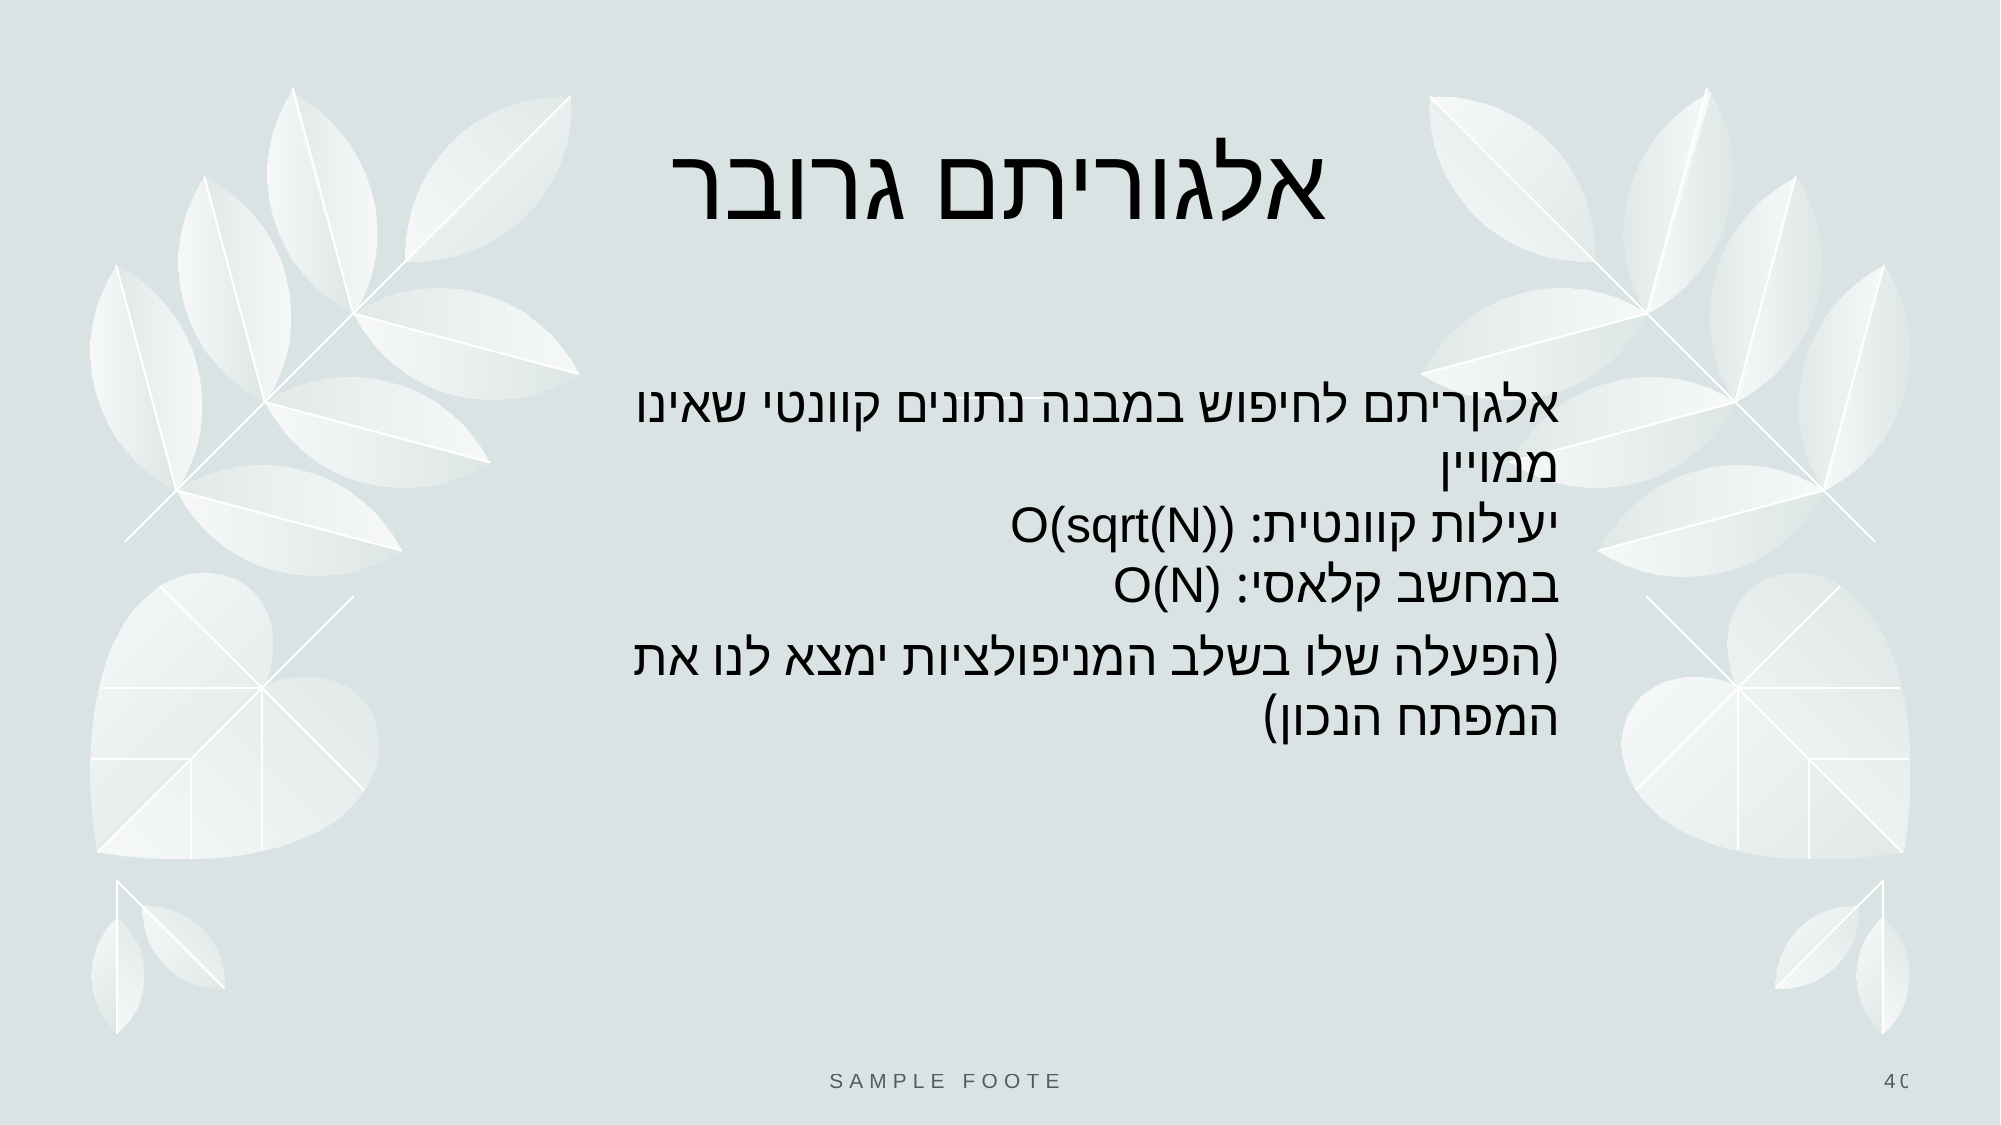

# אלגוריתם גרובר
אלגןריתם לחיפוש במבנה נתונים קוונטי שאינו ממויין
יעילות קוונטית: O(sqrt(N))
במחשב קלאסי: O(N)
(הפעלה שלו בשלב המניפולציות ימצא לנו את המפתח הנכון)
Sample Footer Text
40